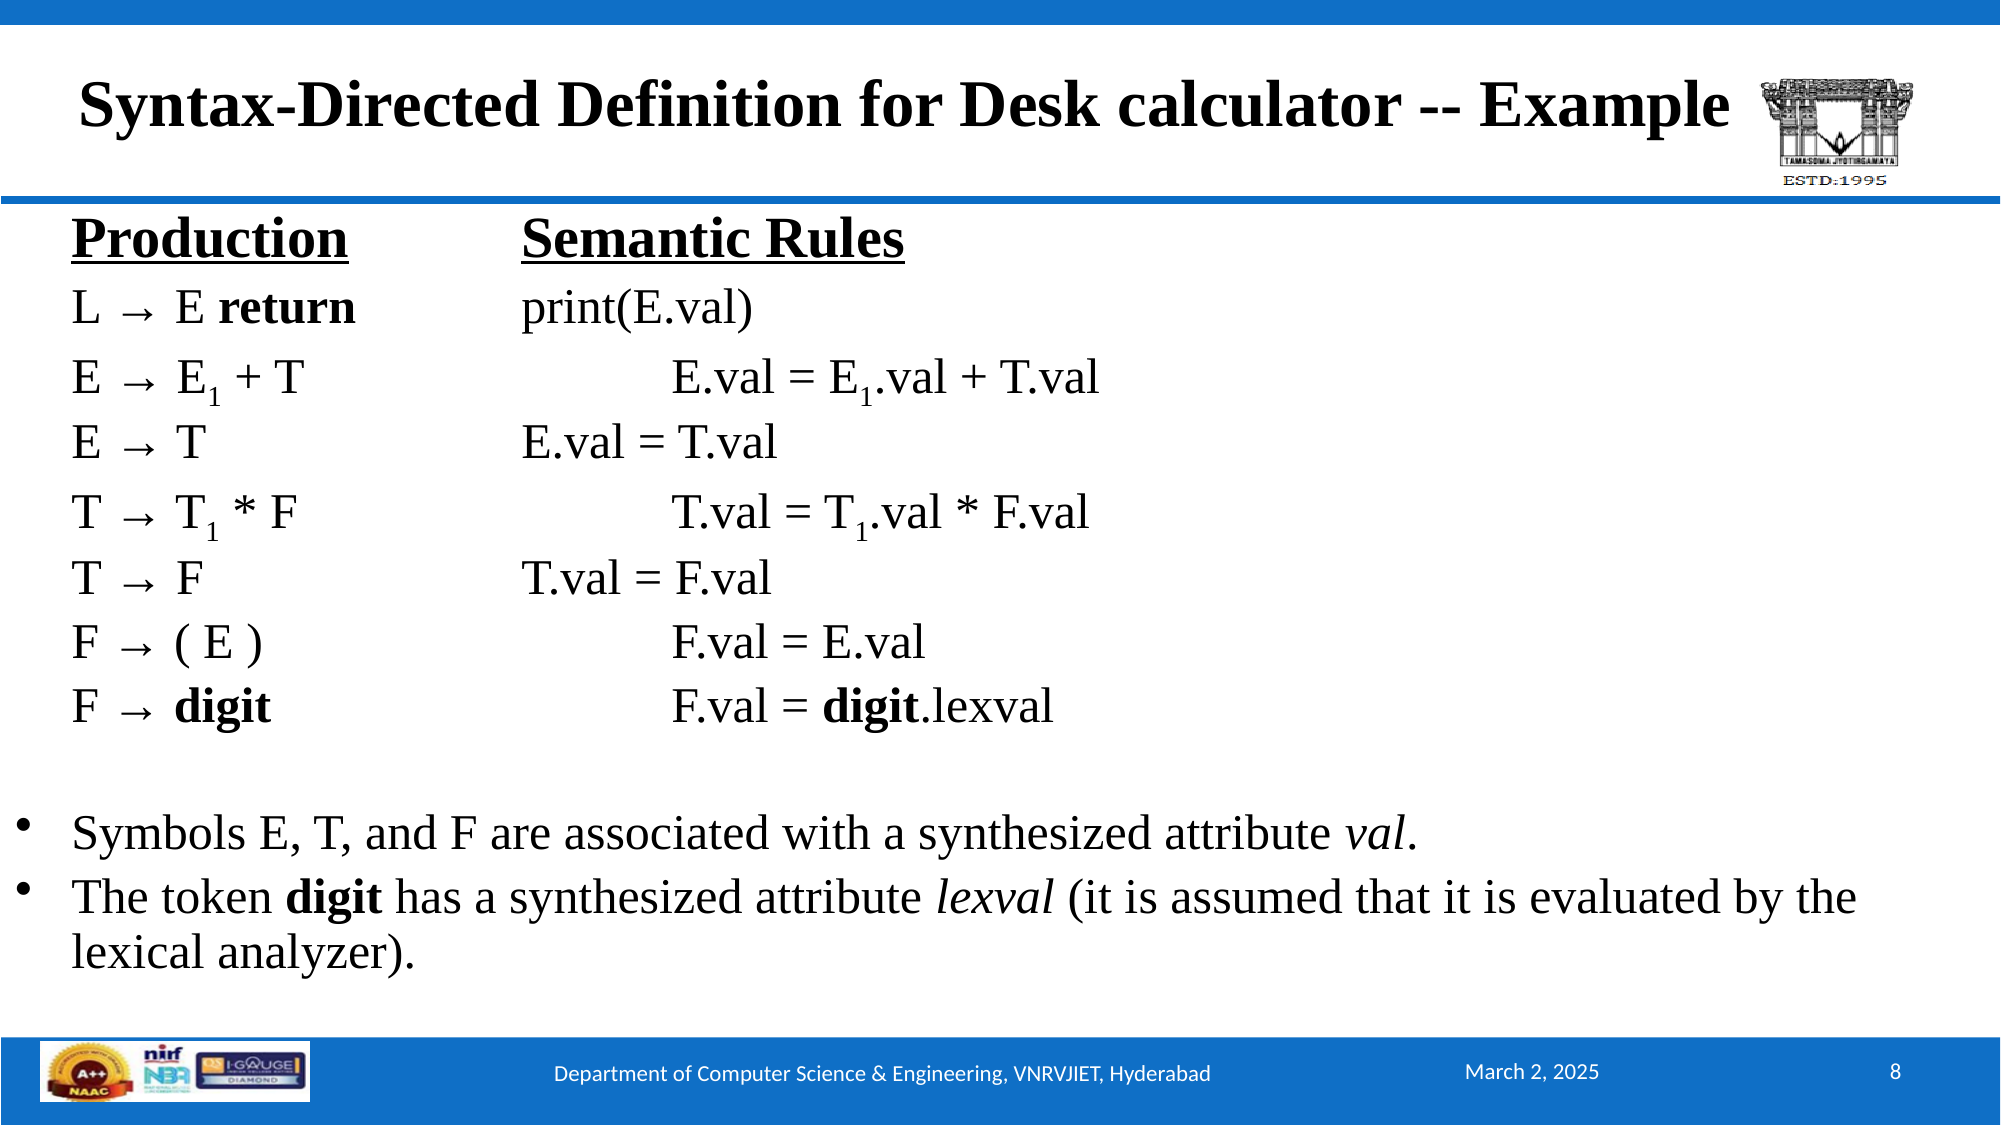

Syntax-Directed Definition for Desk calculator -- Example
	Production 		Semantic Rules
	L → E return		print(E.val)
	E → E1 + T			E.val = E1.val + T.val
	E → T			E.val = T.val
	T → T1 * F			T.val = T1.val * F.val
	T → F			T.val = F.val
	F → ( E )			F.val = E.val
	F → digit			F.val = digit.lexval

Symbols E, T, and F are associated with a synthesized attribute val.
The token digit has a synthesized attribute lexval (it is assumed that it is evaluated by the lexical analyzer).

March 2, 2025
8
Department of Computer Science & Engineering, VNRVJIET, Hyderabad